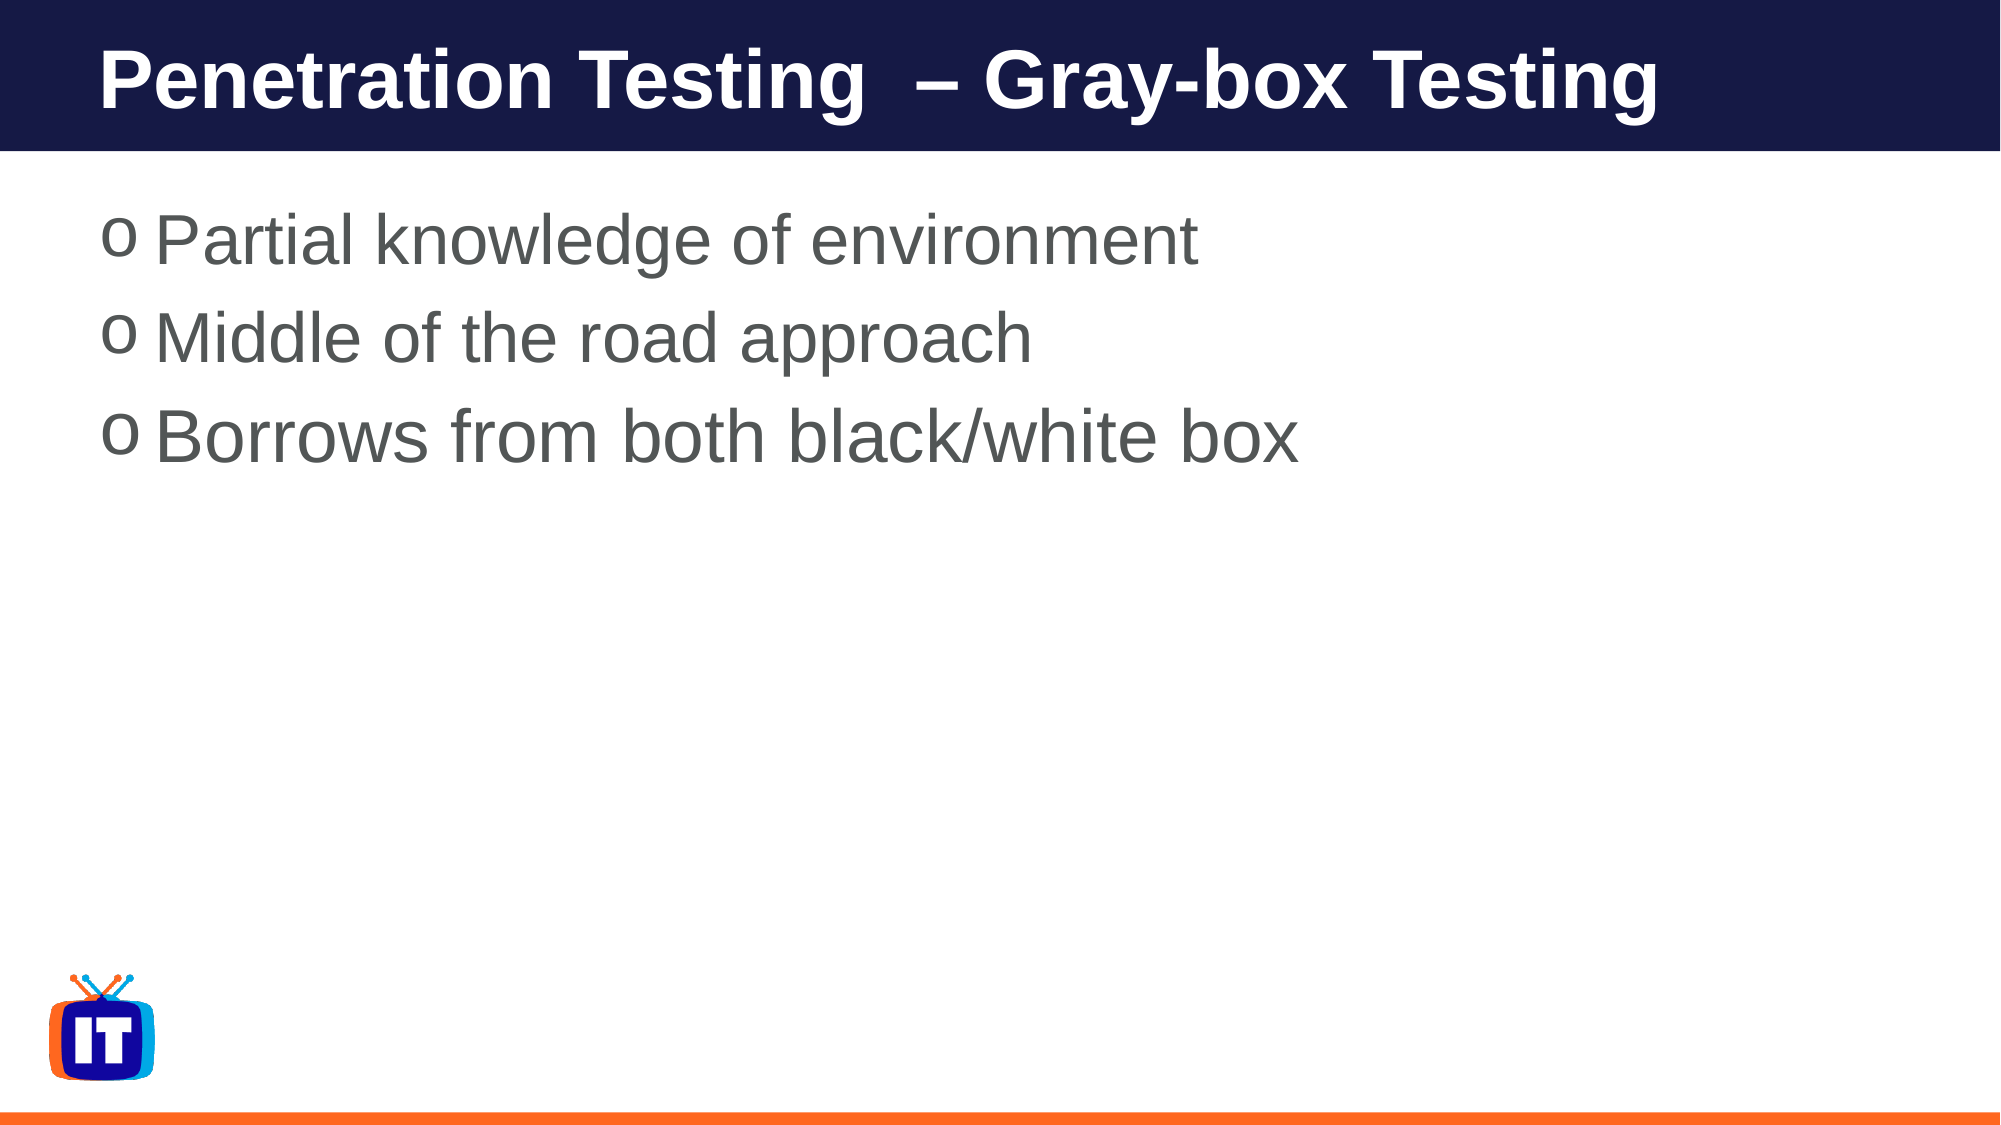

# Penetration Testing  – Gray-box Testing
Partial knowledge of environment
Middle of the road approach
Borrows from both black/white box